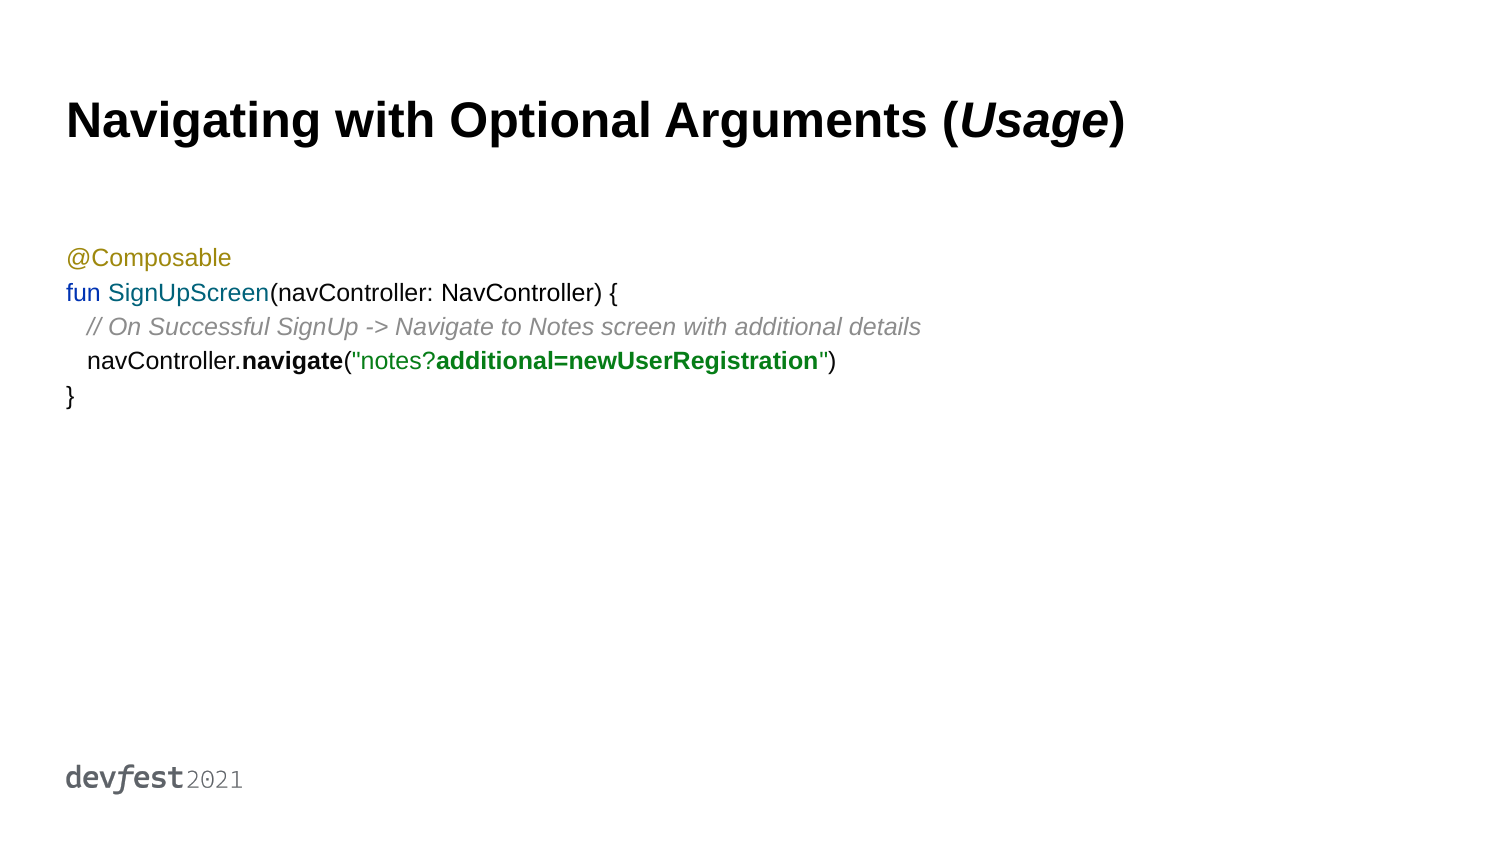

# Navigating with Optional Arguments (Usage)
@Composable
fun SignUpScreen(navController: NavController) {
   // On Successful SignUp -> Navigate to Notes screen with additional details
   navController.navigate("notes?additional=newUserRegistration")
}